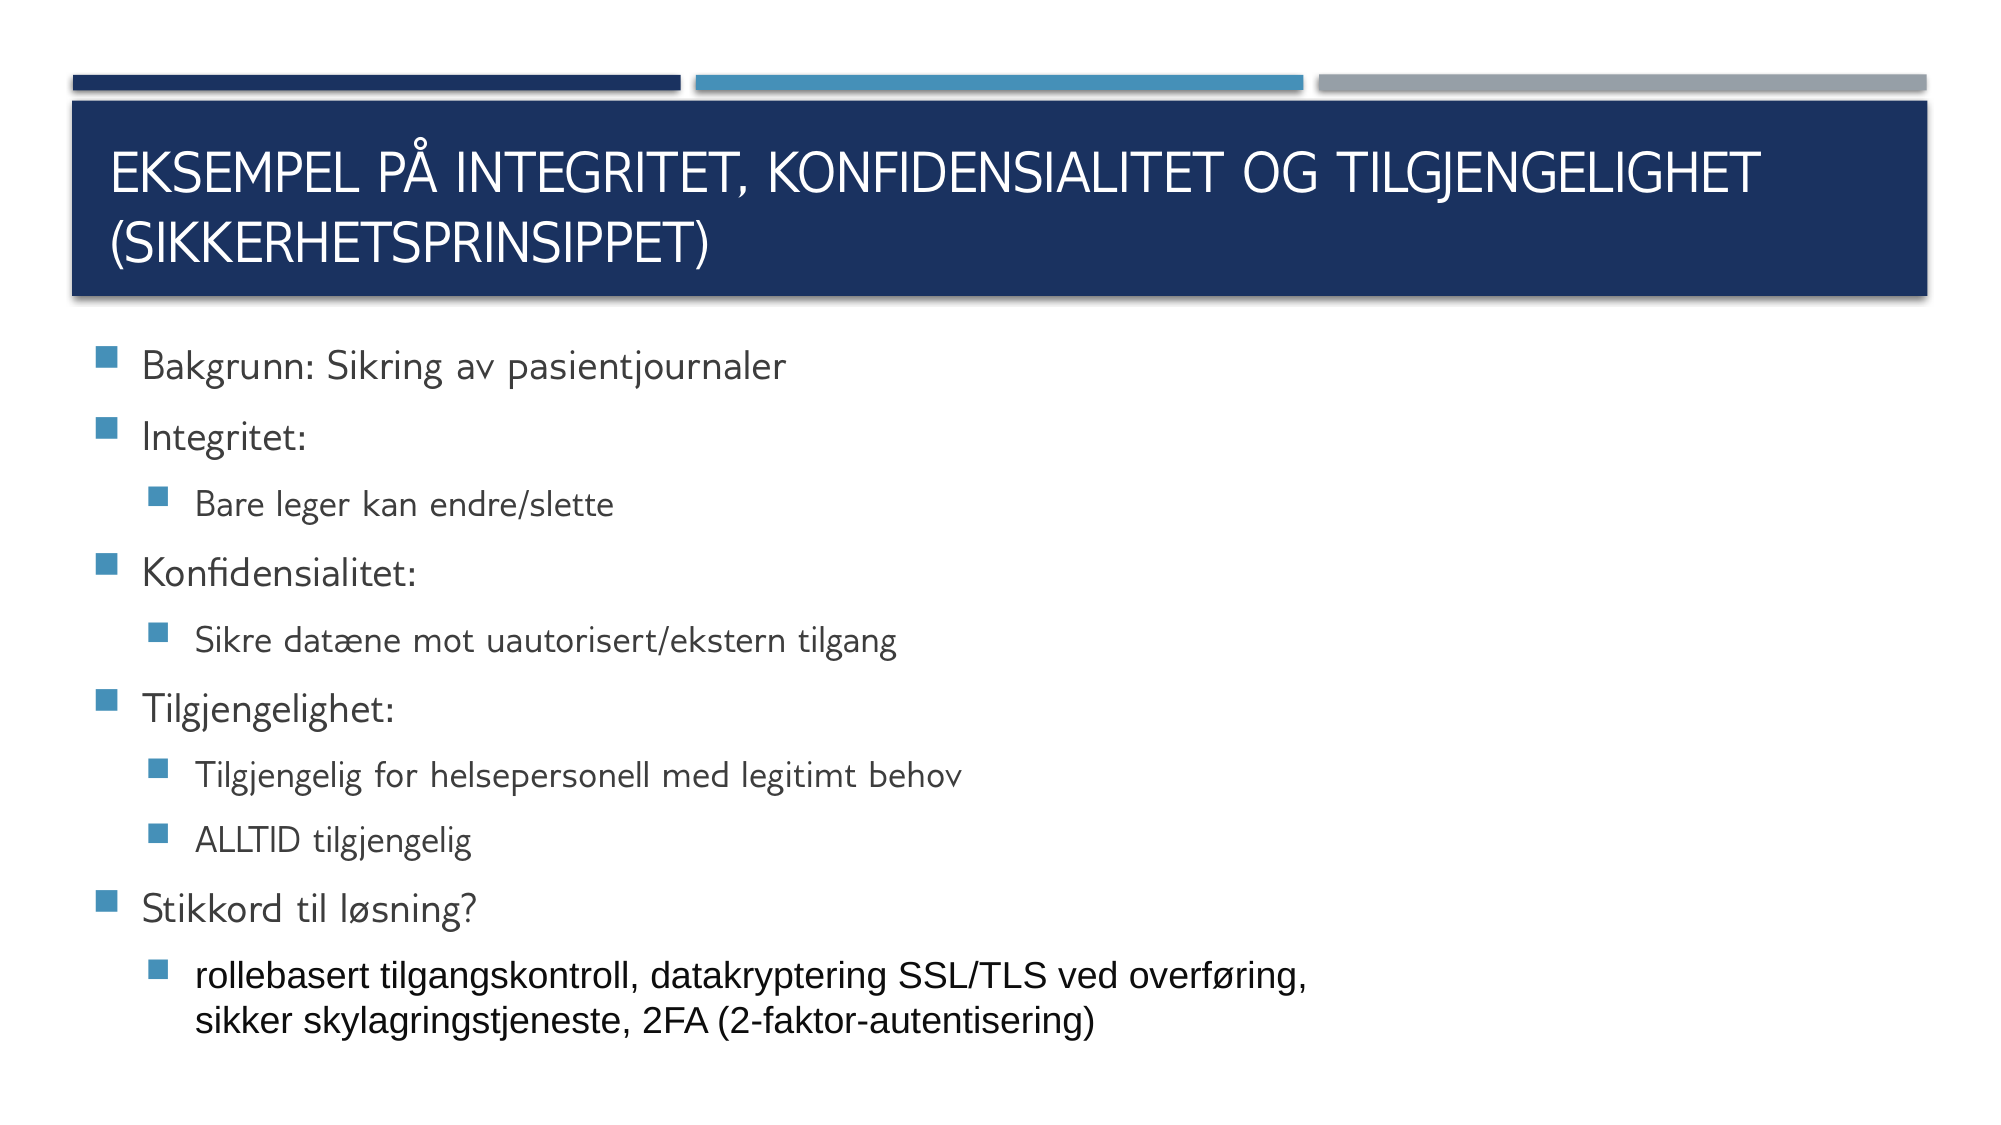

# Eksempel på Integritet, Konfidensialitet og Tilgjengelighet (SIKKERHETsprinsippet)
Bakgrunn: Sikring av pasientjournaler
Integritet:
Bare leger kan endre/slette
Konfidensialitet:
Sikre dataene mot uautorisert/ekstern tilgang
Tilgjengelighet:
Tilgjengelig for helsepersonell med legitimt behov
ALLTID tilgjengelig
Stikkord til løsning?
rollebasert tilgangskontroll, datakryptering SSL/TLS ved overføring,
sikker skylagringstjeneste, 2FA (2-faktor-autentisering)